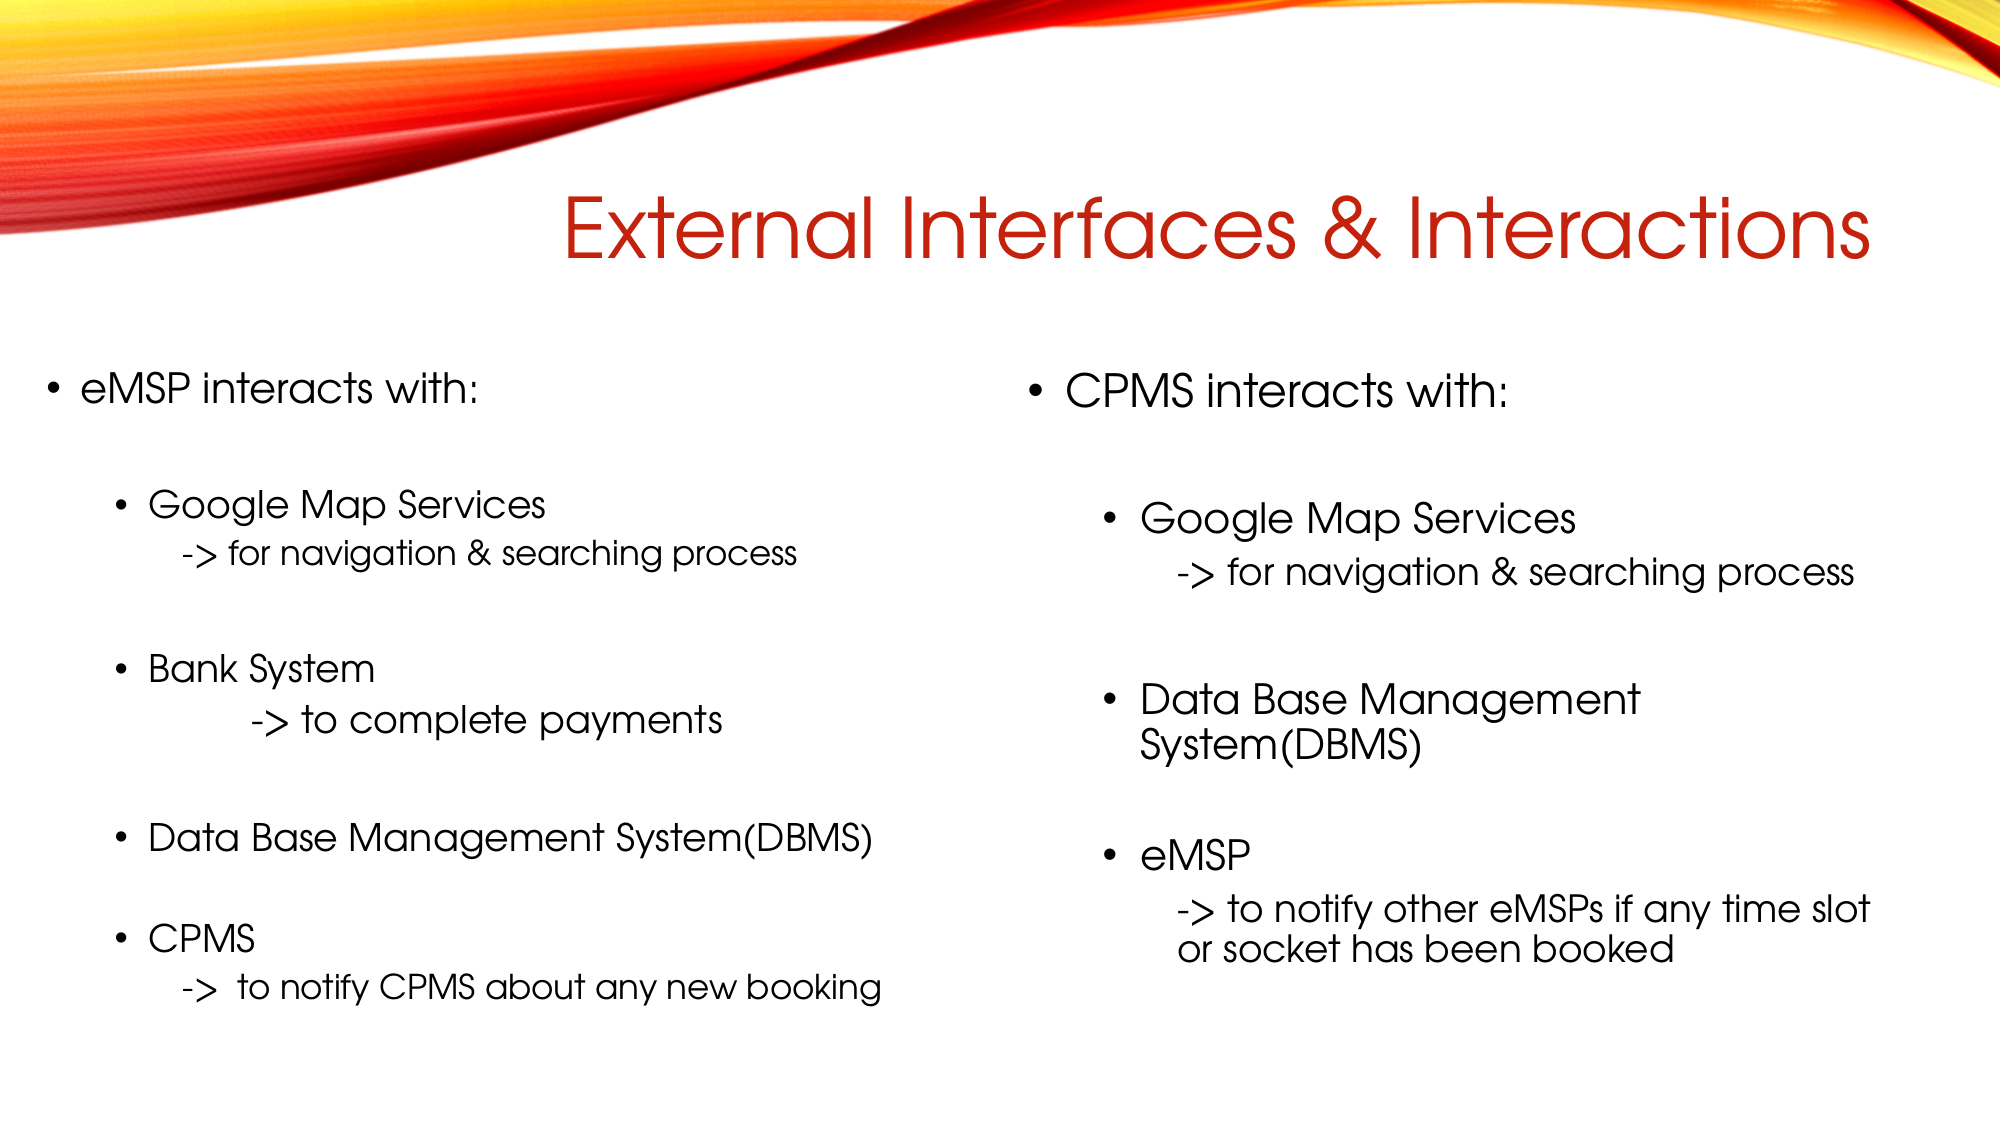

# External Interfaces & Interactions
eMSP interacts with:

Google Map Services
-> for navigation & searching process

Bank System
 	-> to complete payments

Data Base Management System(DBMS)

CPMS
->  to notify CPMS about any new booking

CPMS interacts with:

Google Map Services
-> for navigation & searching process

Data Base Management System(DBMS)

eMSP
-> to notify other eMSPs if any time slot or socket has been booked